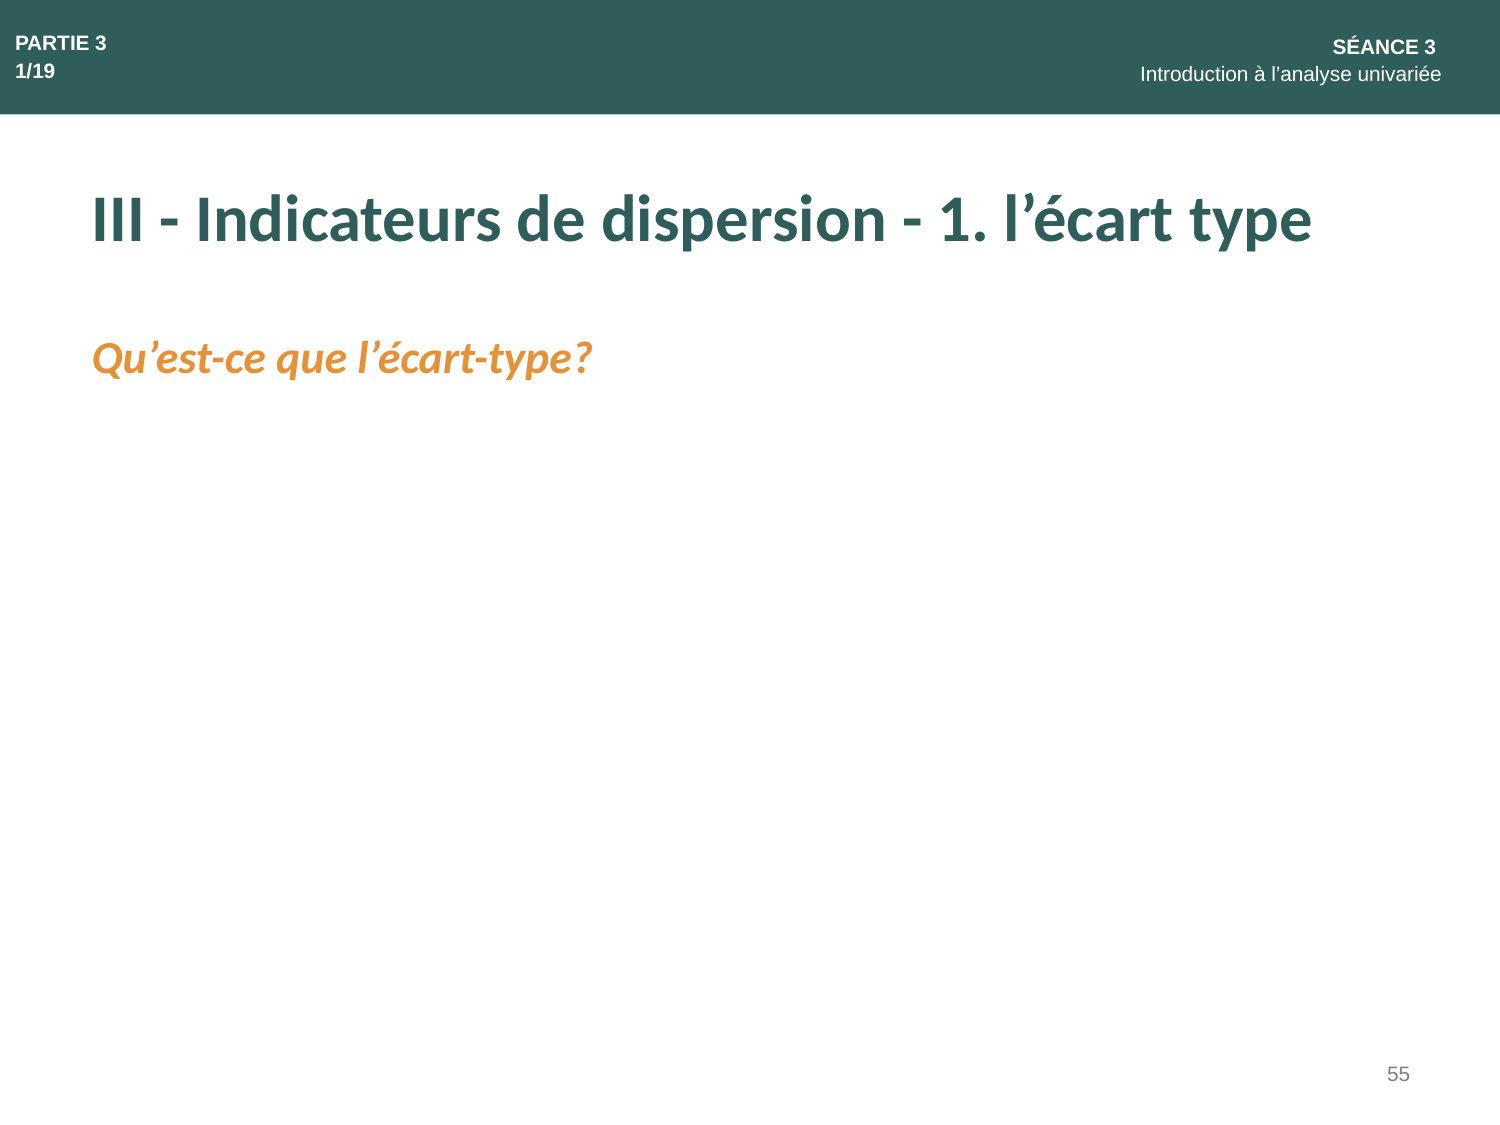

PARTIE 3
1/19

SÉANCE 3
Introduction à l’analyse univariée
III - Indicateurs de dispersion - 1. l’écart type
Qu’est-ce que l’écart-type?

55